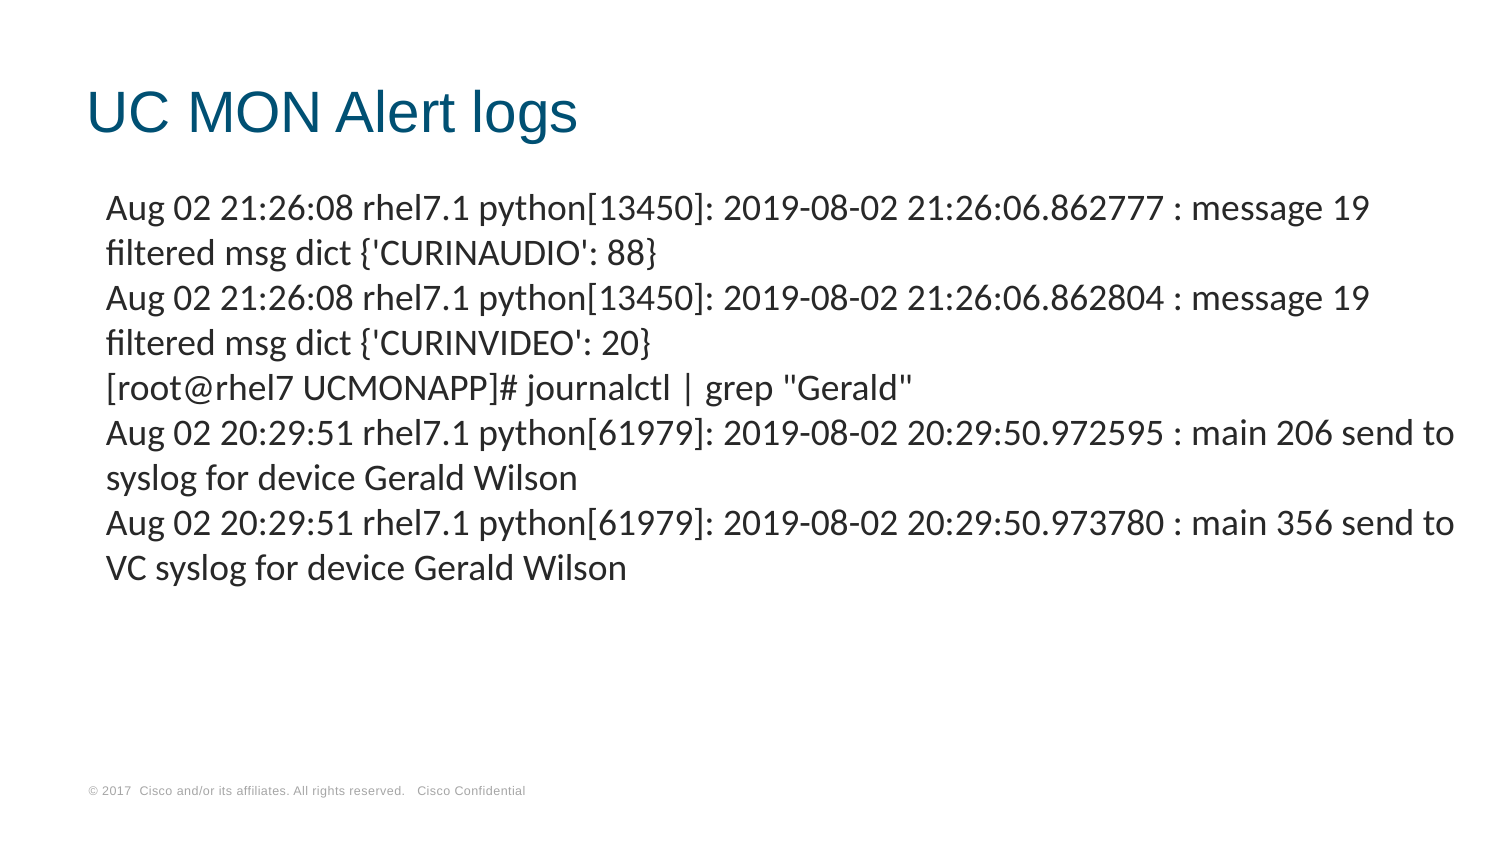

# UC MON Alert logs
Aug 02 21:26:08 rhel7.1 python[13450]: 2019-08-02 21:26:06.862777 : message 19 filtered msg dict {'CURINAUDIO': 88}
Aug 02 21:26:08 rhel7.1 python[13450]: 2019-08-02 21:26:06.862804 : message 19 filtered msg dict {'CURINVIDEO': 20}
[root@rhel7 UCMONAPP]# journalctl | grep "Gerald"
Aug 02 20:29:51 rhel7.1 python[61979]: 2019-08-02 20:29:50.972595 : main 206 send to syslog for device Gerald Wilson
Aug 02 20:29:51 rhel7.1 python[61979]: 2019-08-02 20:29:50.973780 : main 356 send to VC syslog for device Gerald Wilson